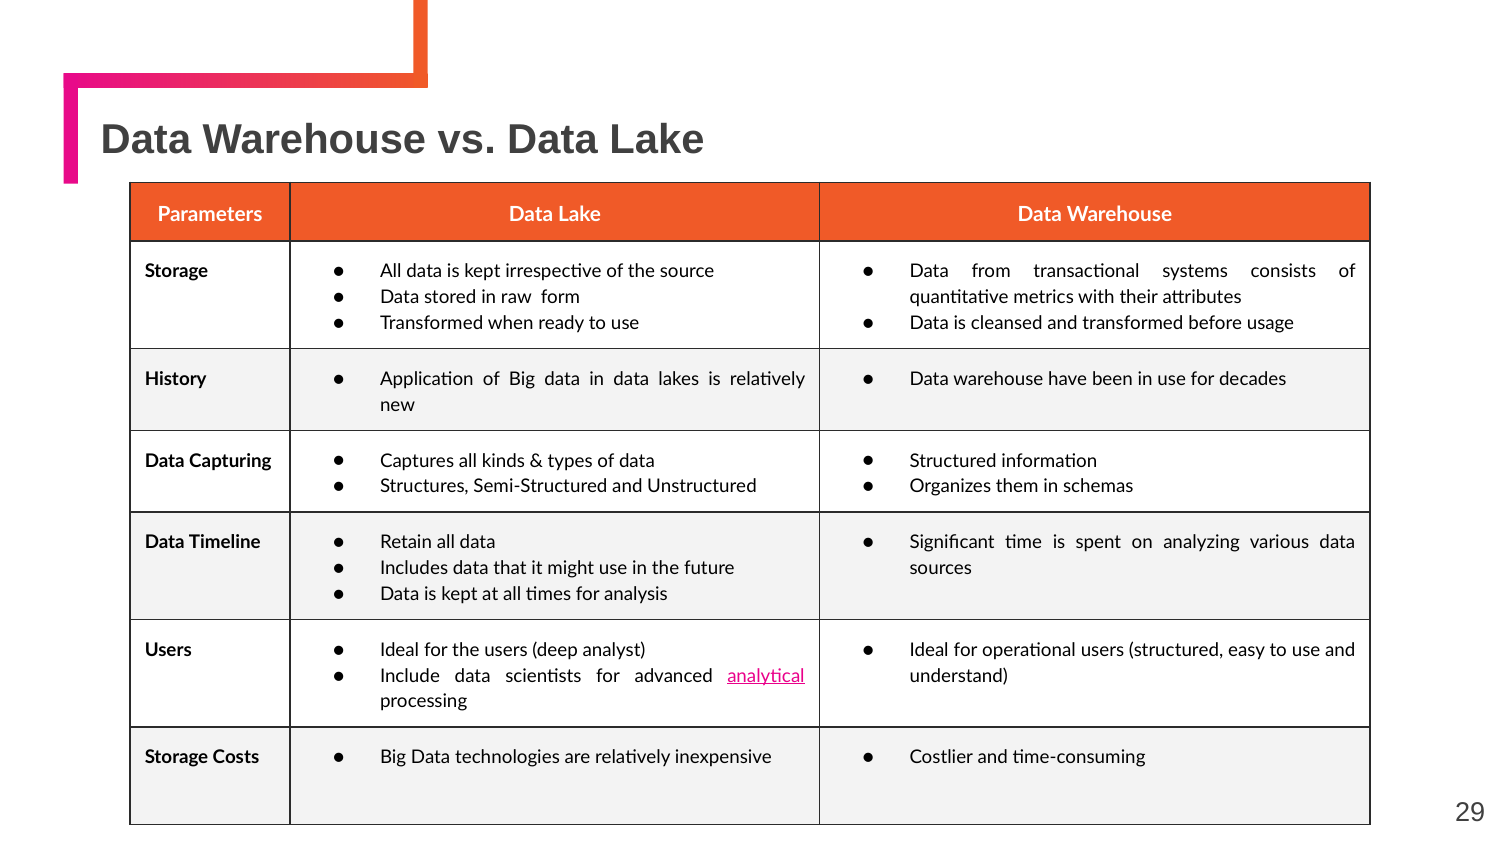

# Data Warehouse vs. Data Lake
| Parameters | Data Lake | Data Warehouse |
| --- | --- | --- |
| Storage | All data is kept irrespective of the source Data stored in raw form Transformed when ready to use | Data from transactional systems consists of quantitative metrics with their attributes Data is cleansed and transformed before usage |
| History | Application of Big data in data lakes is relatively new | Data warehouse have been in use for decades |
| Data Capturing | Captures all kinds & types of data Structures, Semi-Structured and Unstructured | Structured information Organizes them in schemas |
| Data Timeline | Retain all data Includes data that it might use in the future Data is kept at all times for analysis | Significant time is spent on analyzing various data sources |
| Users | Ideal for the users (deep analyst) Include data scientists for advanced analytical processing | Ideal for operational users (structured, easy to use and understand) |
| Storage Costs | Big Data technologies are relatively inexpensive | Costlier and time-consuming |
29